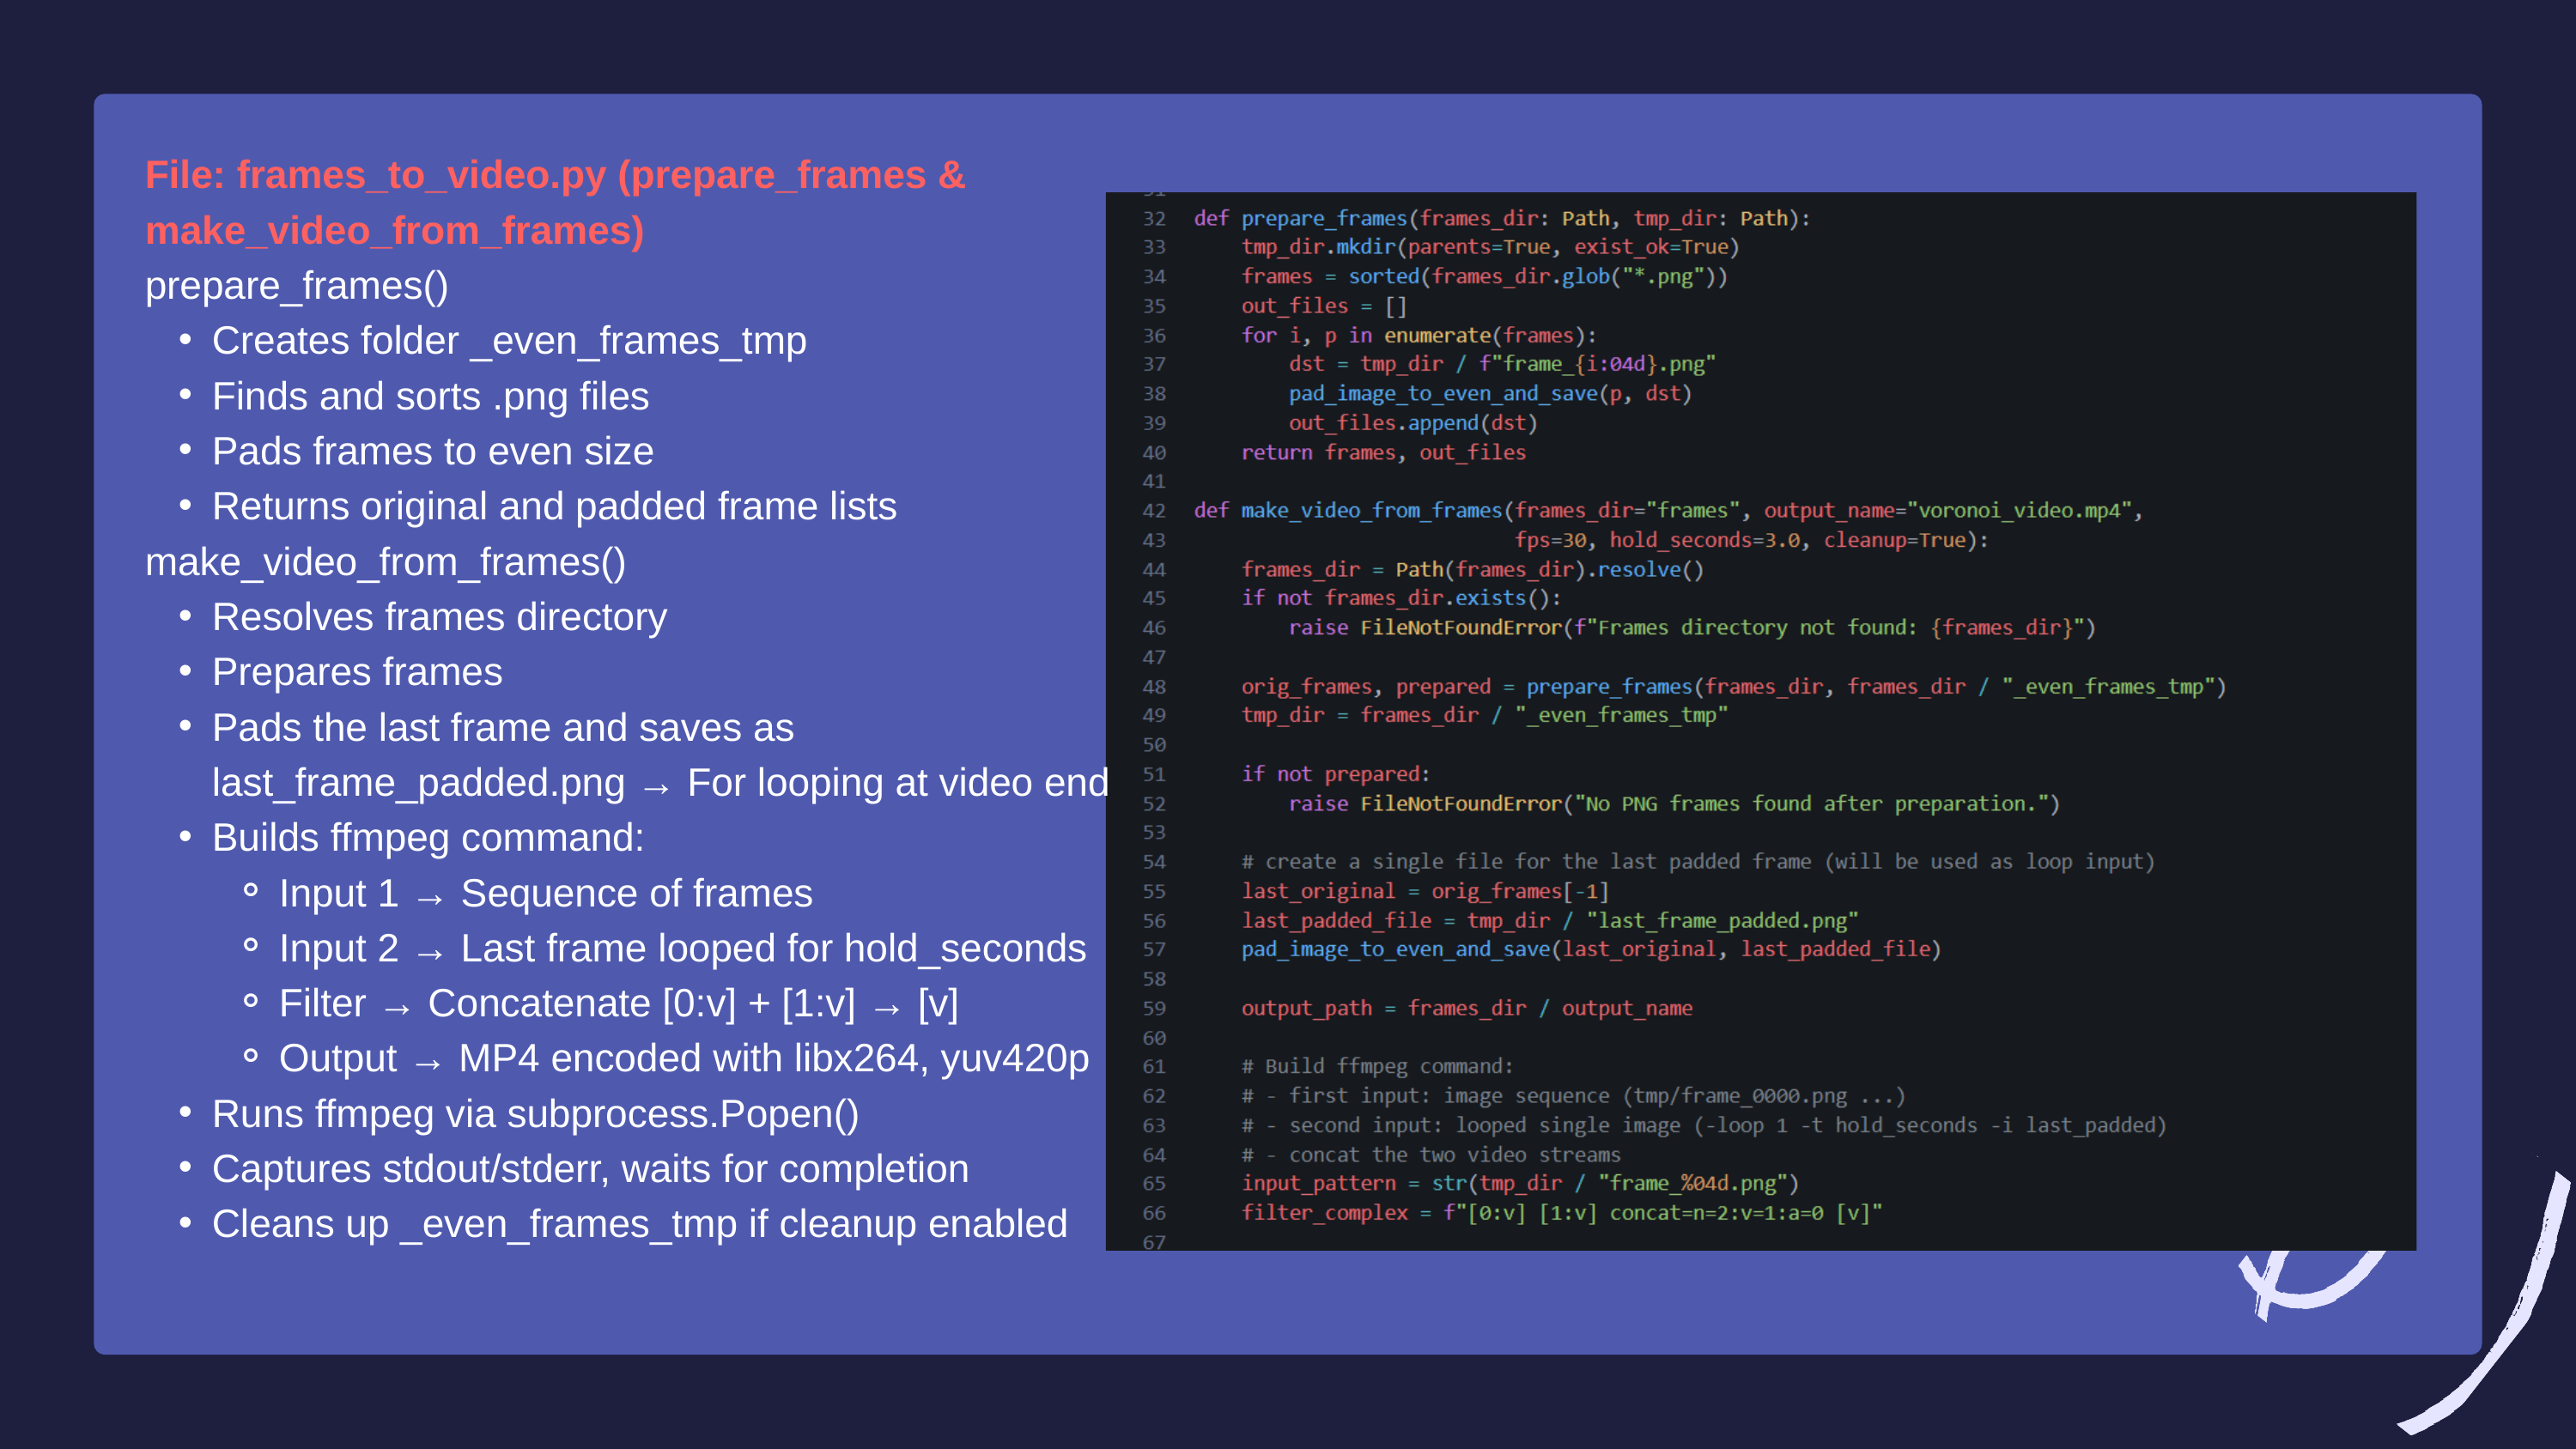

File: frames_to_video.py (prepare_frames & make_video_from_frames)
prepare_frames()
Creates folder _even_frames_tmp
Finds and sorts .png files
Pads frames to even size
Returns original and padded frame lists
make_video_from_frames()
Resolves frames directory
Prepares frames
Pads the last frame and saves as last_frame_padded.png → For looping at video end
Builds ffmpeg command:
Input 1 → Sequence of frames
Input 2 → Last frame looped for hold_seconds
Filter → Concatenate [0:v] + [1:v] → [v]
Output → MP4 encoded with libx264, yuv420p
Runs ffmpeg via subprocess.Popen()
Captures stdout/stderr, waits for completion
Cleans up _even_frames_tmp if cleanup enabled